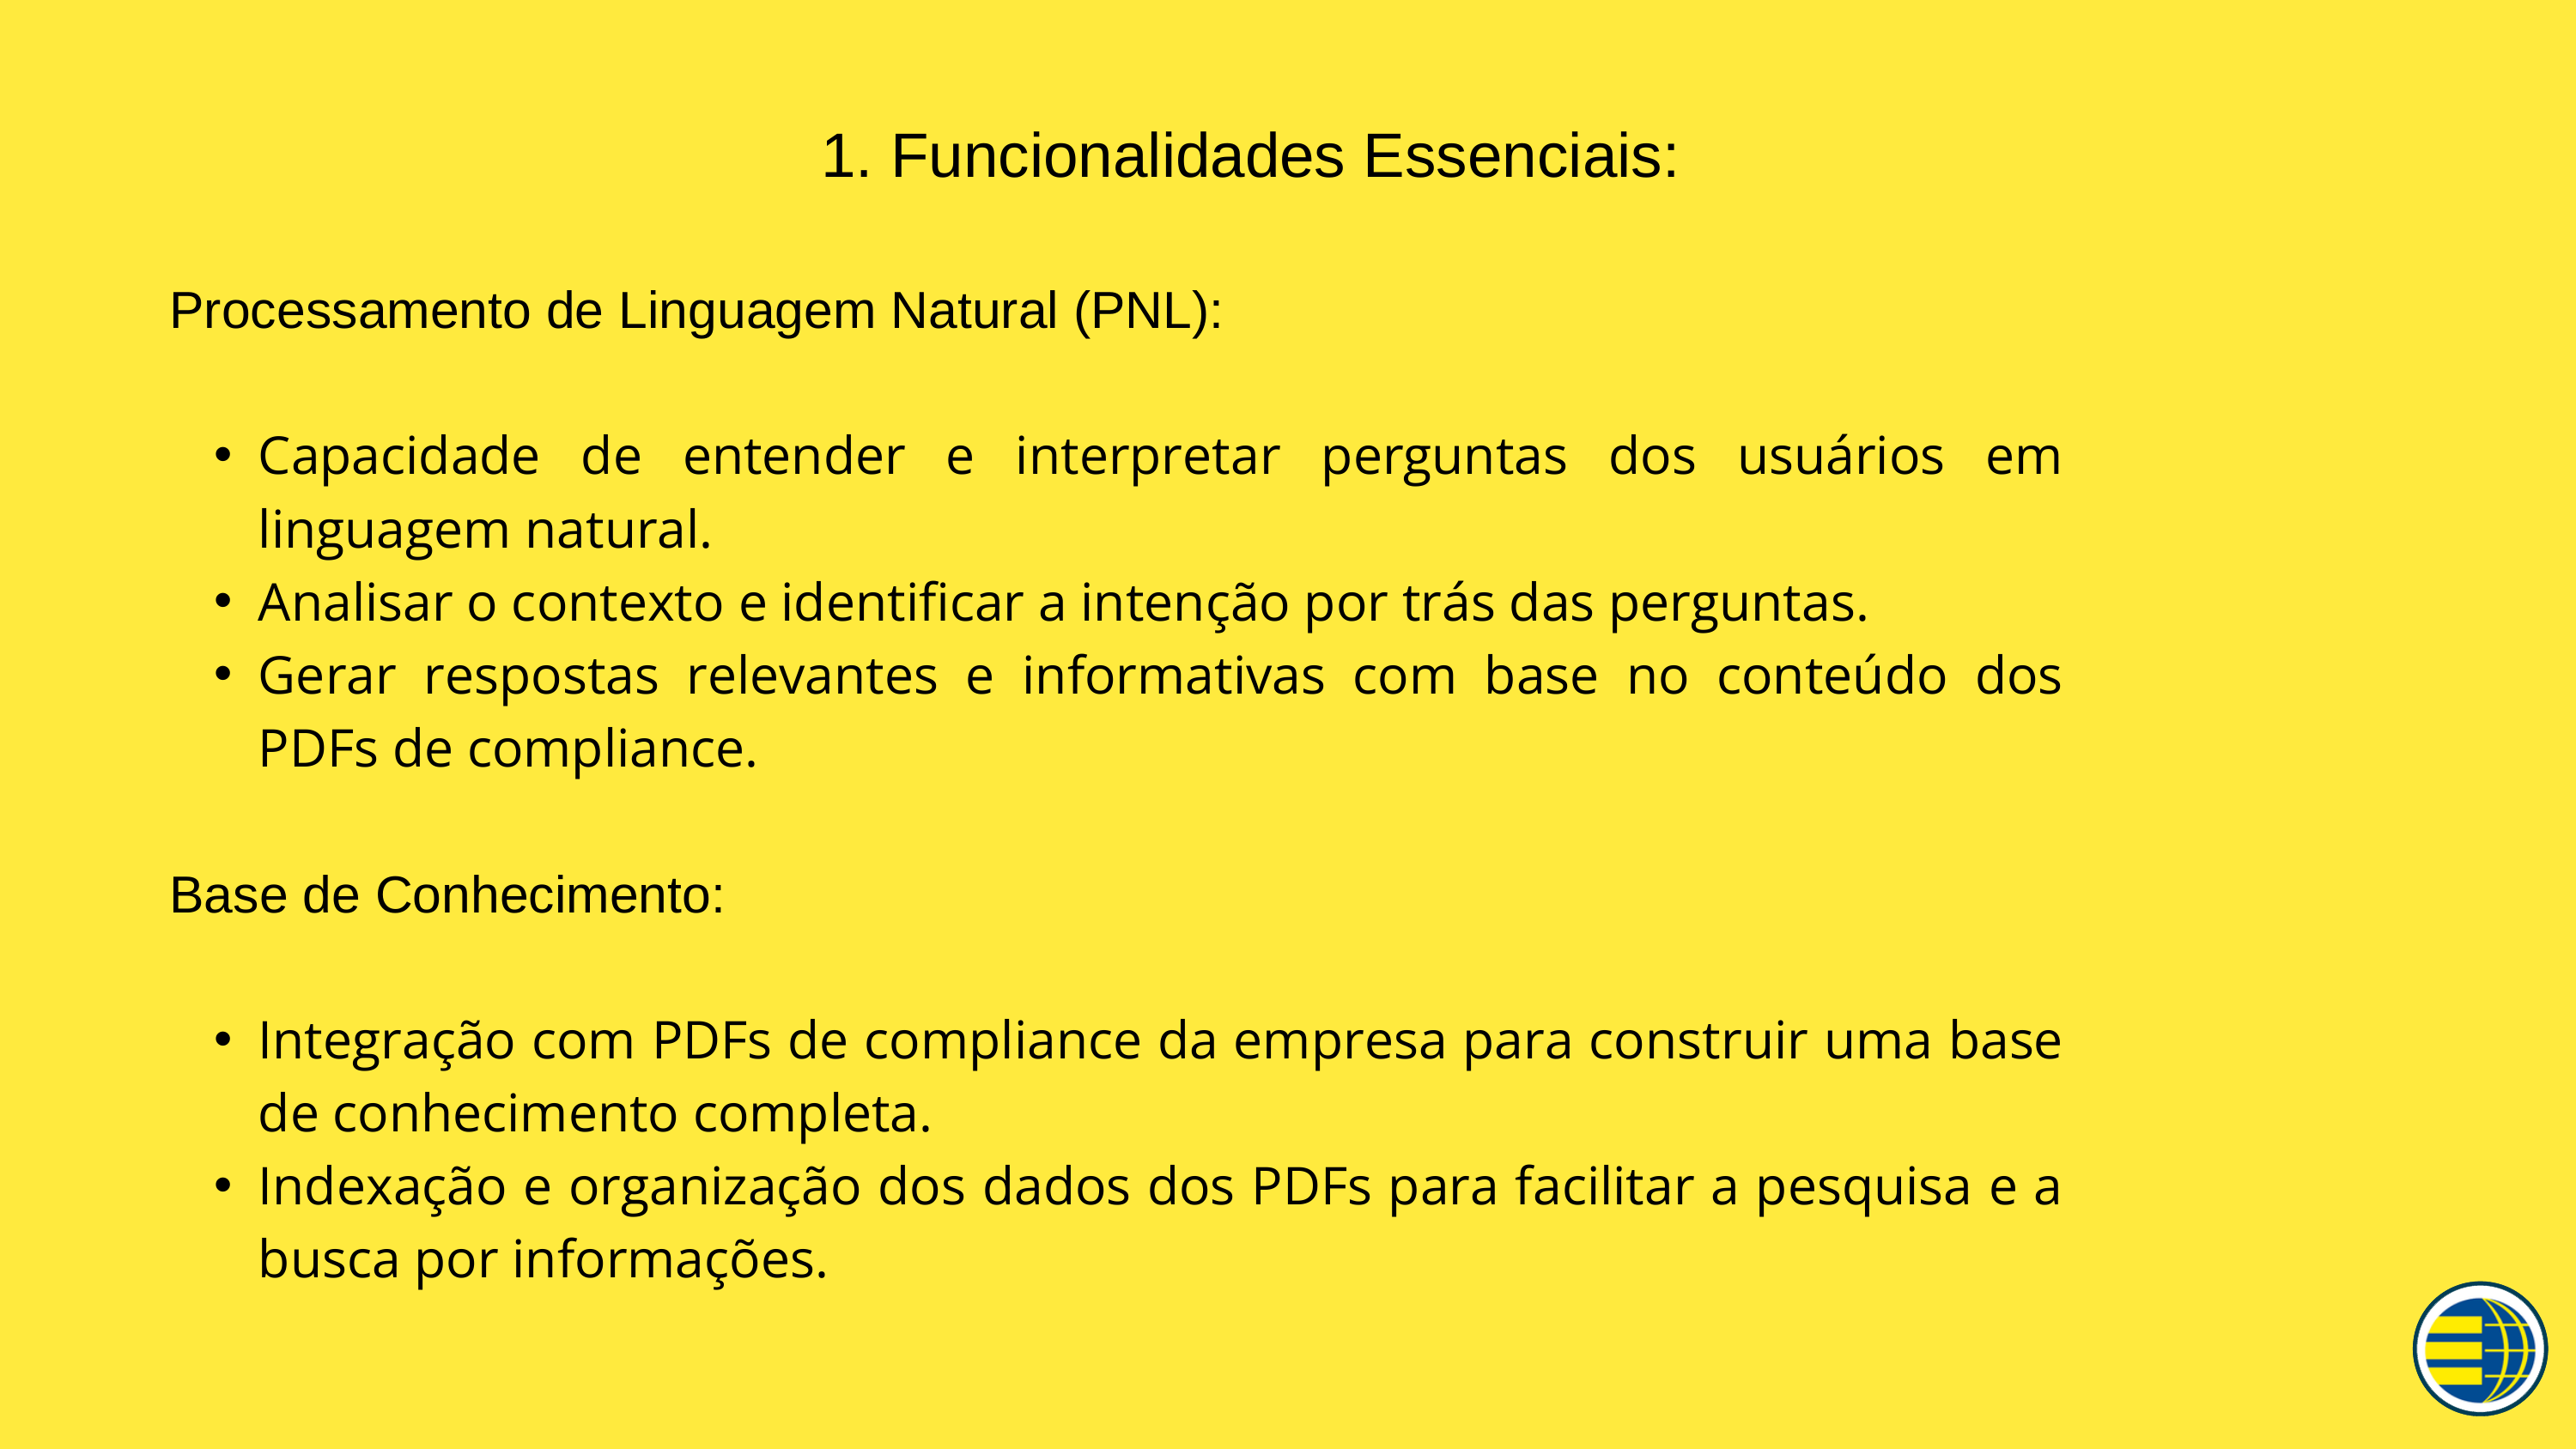

1. Funcionalidades Essenciais:
Processamento de Linguagem Natural (PNL):

Capacidade de entender e interpretar perguntas dos usuários em linguagem natural.
Analisar o contexto e identificar a intenção por trás das perguntas.
Gerar respostas relevantes e informativas com base no conteúdo dos PDFs de compliance.

Base de Conhecimento:

Integração com PDFs de compliance da empresa para construir uma base de conhecimento completa.
Indexação e organização dos dados dos PDFs para facilitar a pesquisa e a busca por informações.